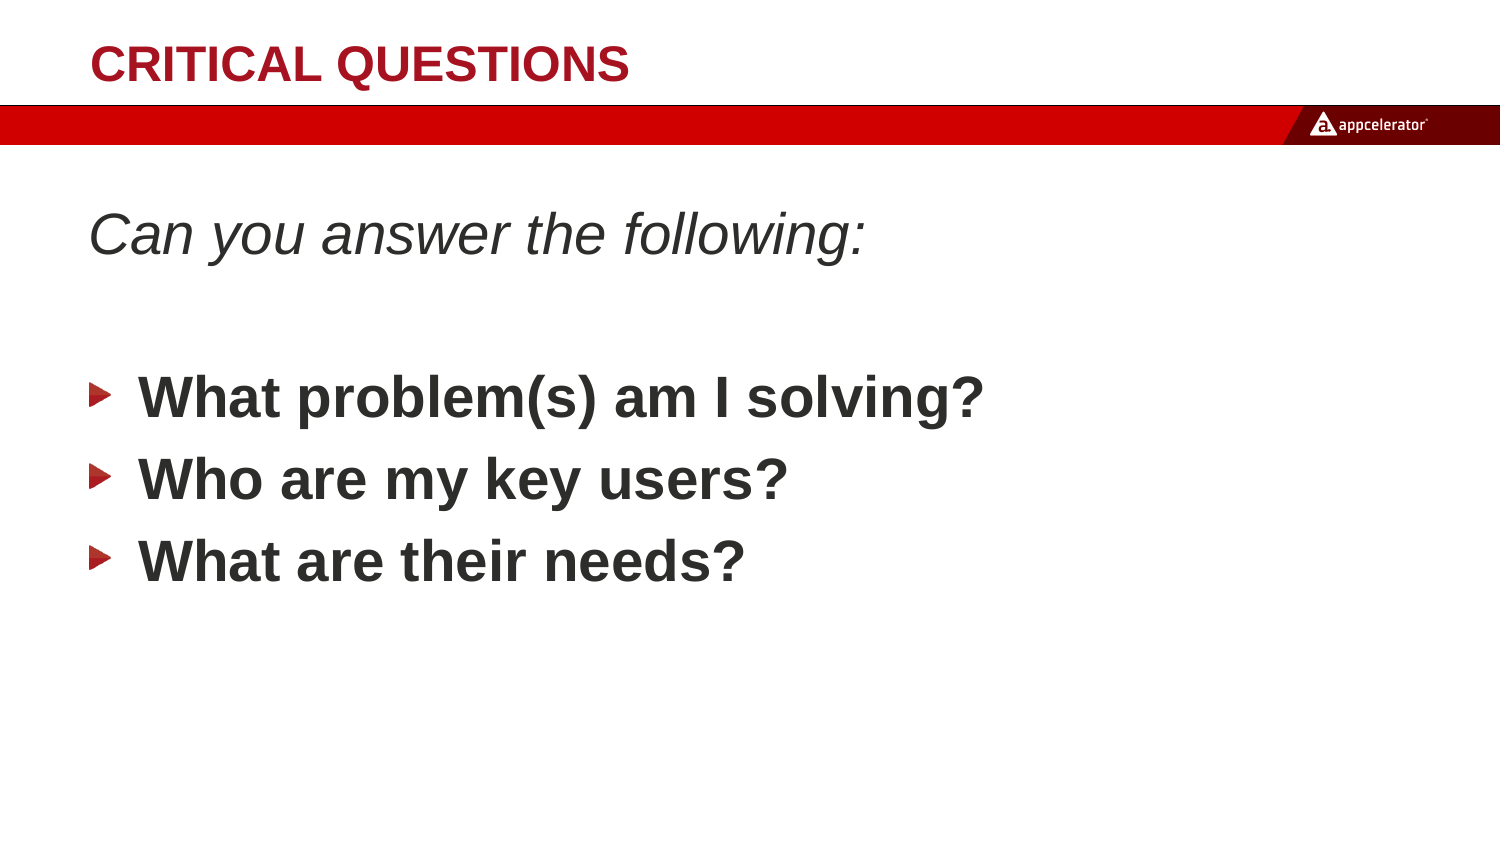

# Critical Questions
Can you answer the following:

What problem(s) am I solving?
Who are my key users?
What are their needs?